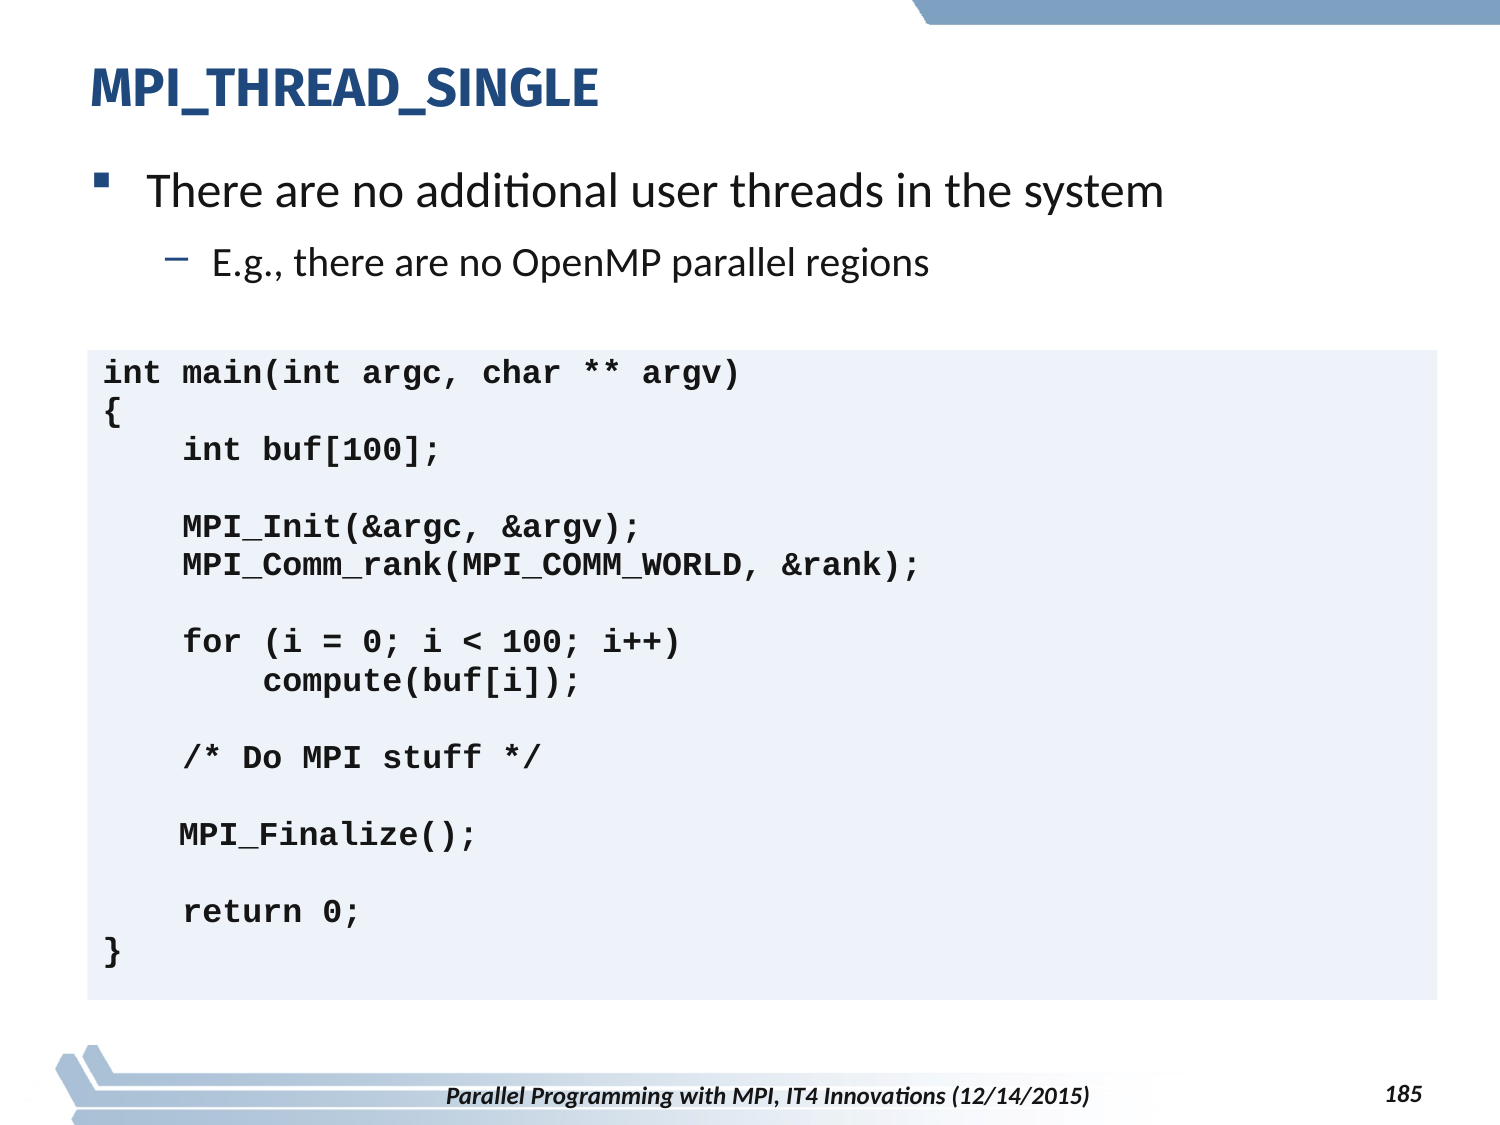

# MPI_THREAD_SINGLE
There are no additional user threads in the system
E.g., there are no OpenMP parallel regions
int main(int argc, char ** argv)
{
    int buf[100];

    MPI_Init(&argc, &argv);
    MPI_Comm_rank(MPI_COMM_WORLD, &rank);

    for (i = 0; i < 100; i++)
        compute(buf[i]);

    /* Do MPI stuff */

	 MPI_Finalize();

    return 0;
}
185
Parallel Programming with MPI, IT4 Innovations (12/14/2015)